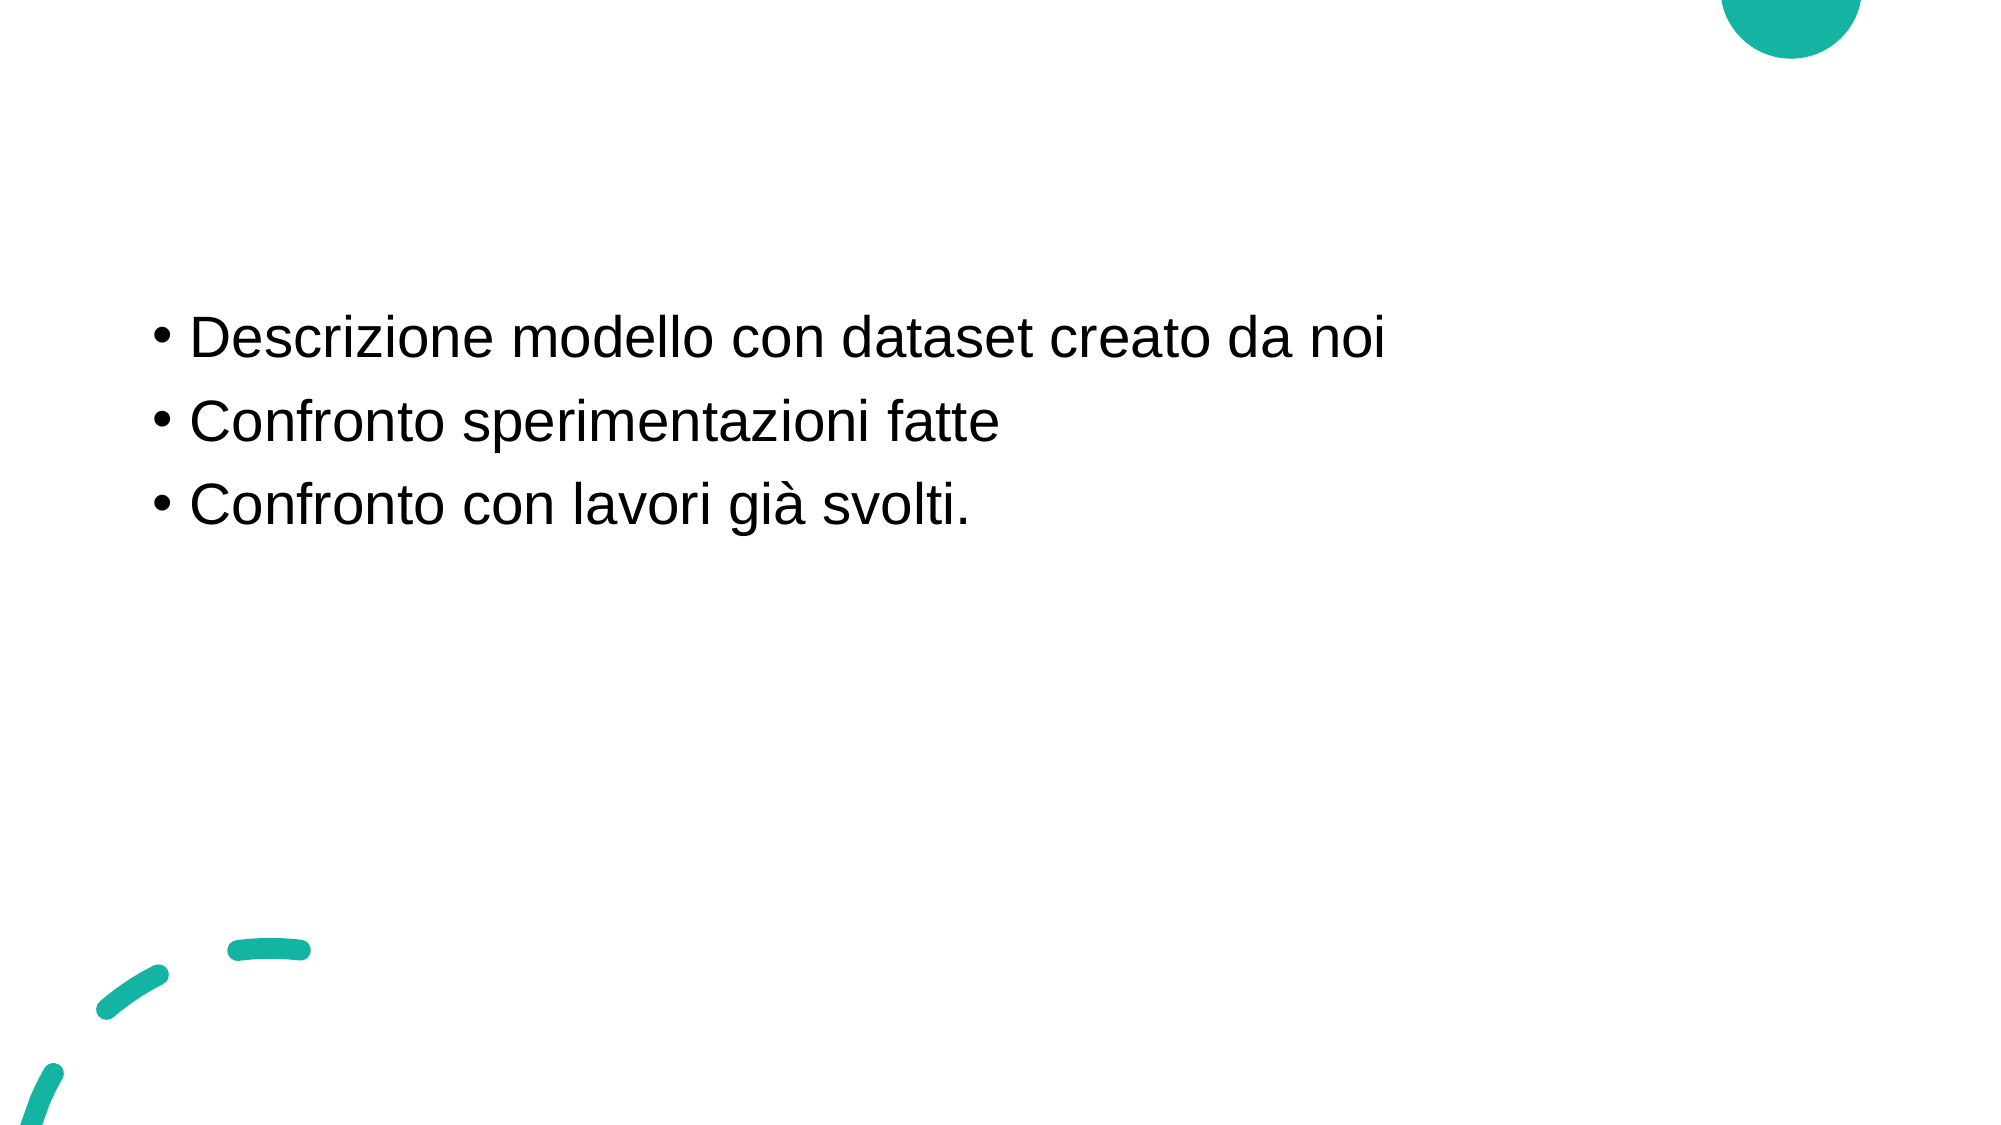

#
Descrizione modello con dataset creato da noi
Confronto sperimentazioni fatte
Confronto con lavori già svolti.